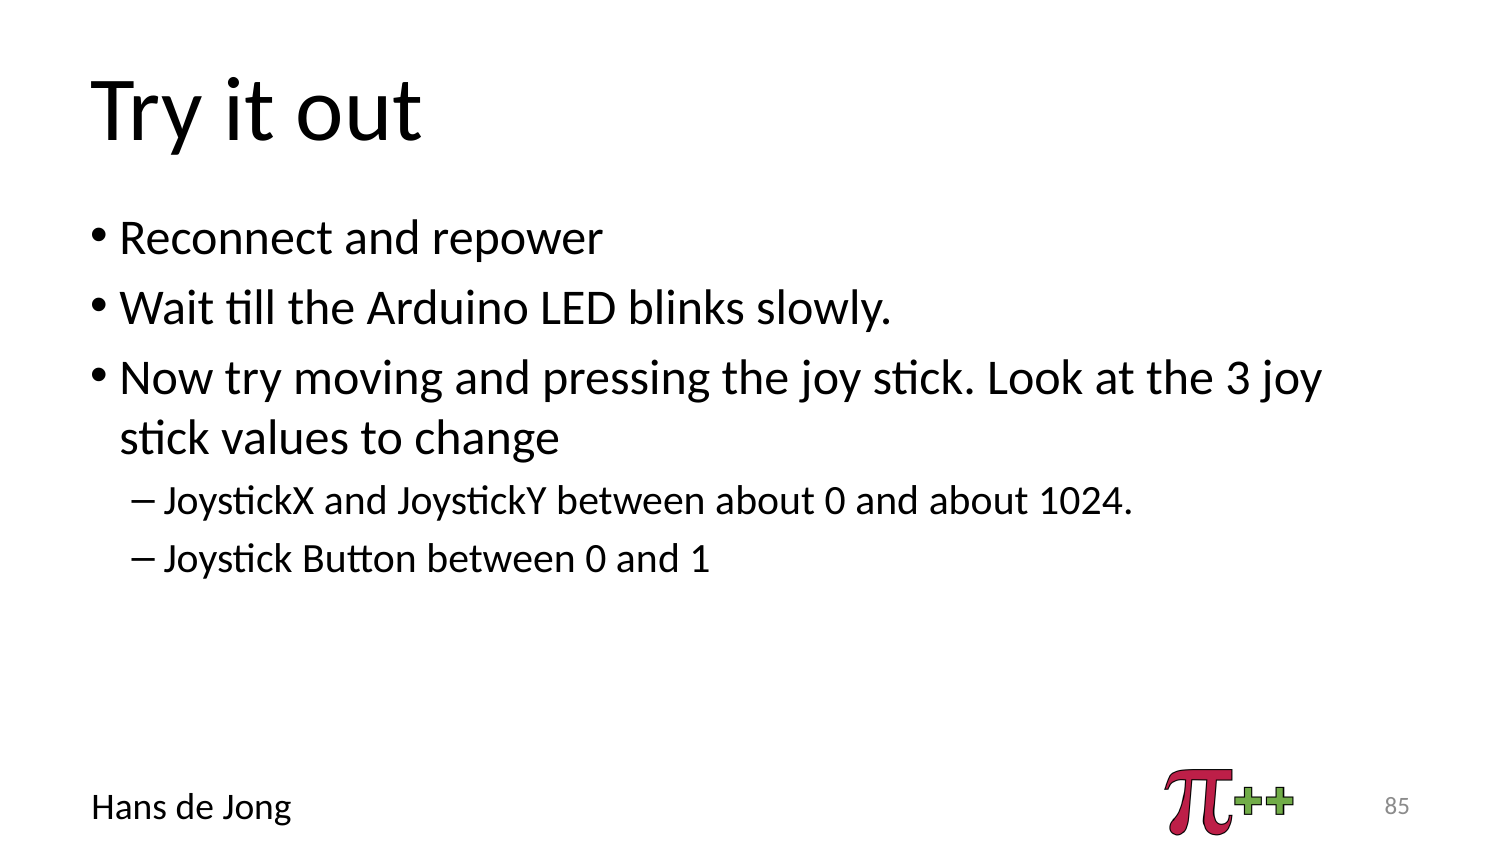

# Try it out
Reconnect and repower
Wait till the Arduino LED blinks slowly.
Now try moving and pressing the joy stick. Look at the 3 joy stick values to change
JoystickX and JoystickY between about 0 and about 1024.
Joystick Button between 0 and 1

85